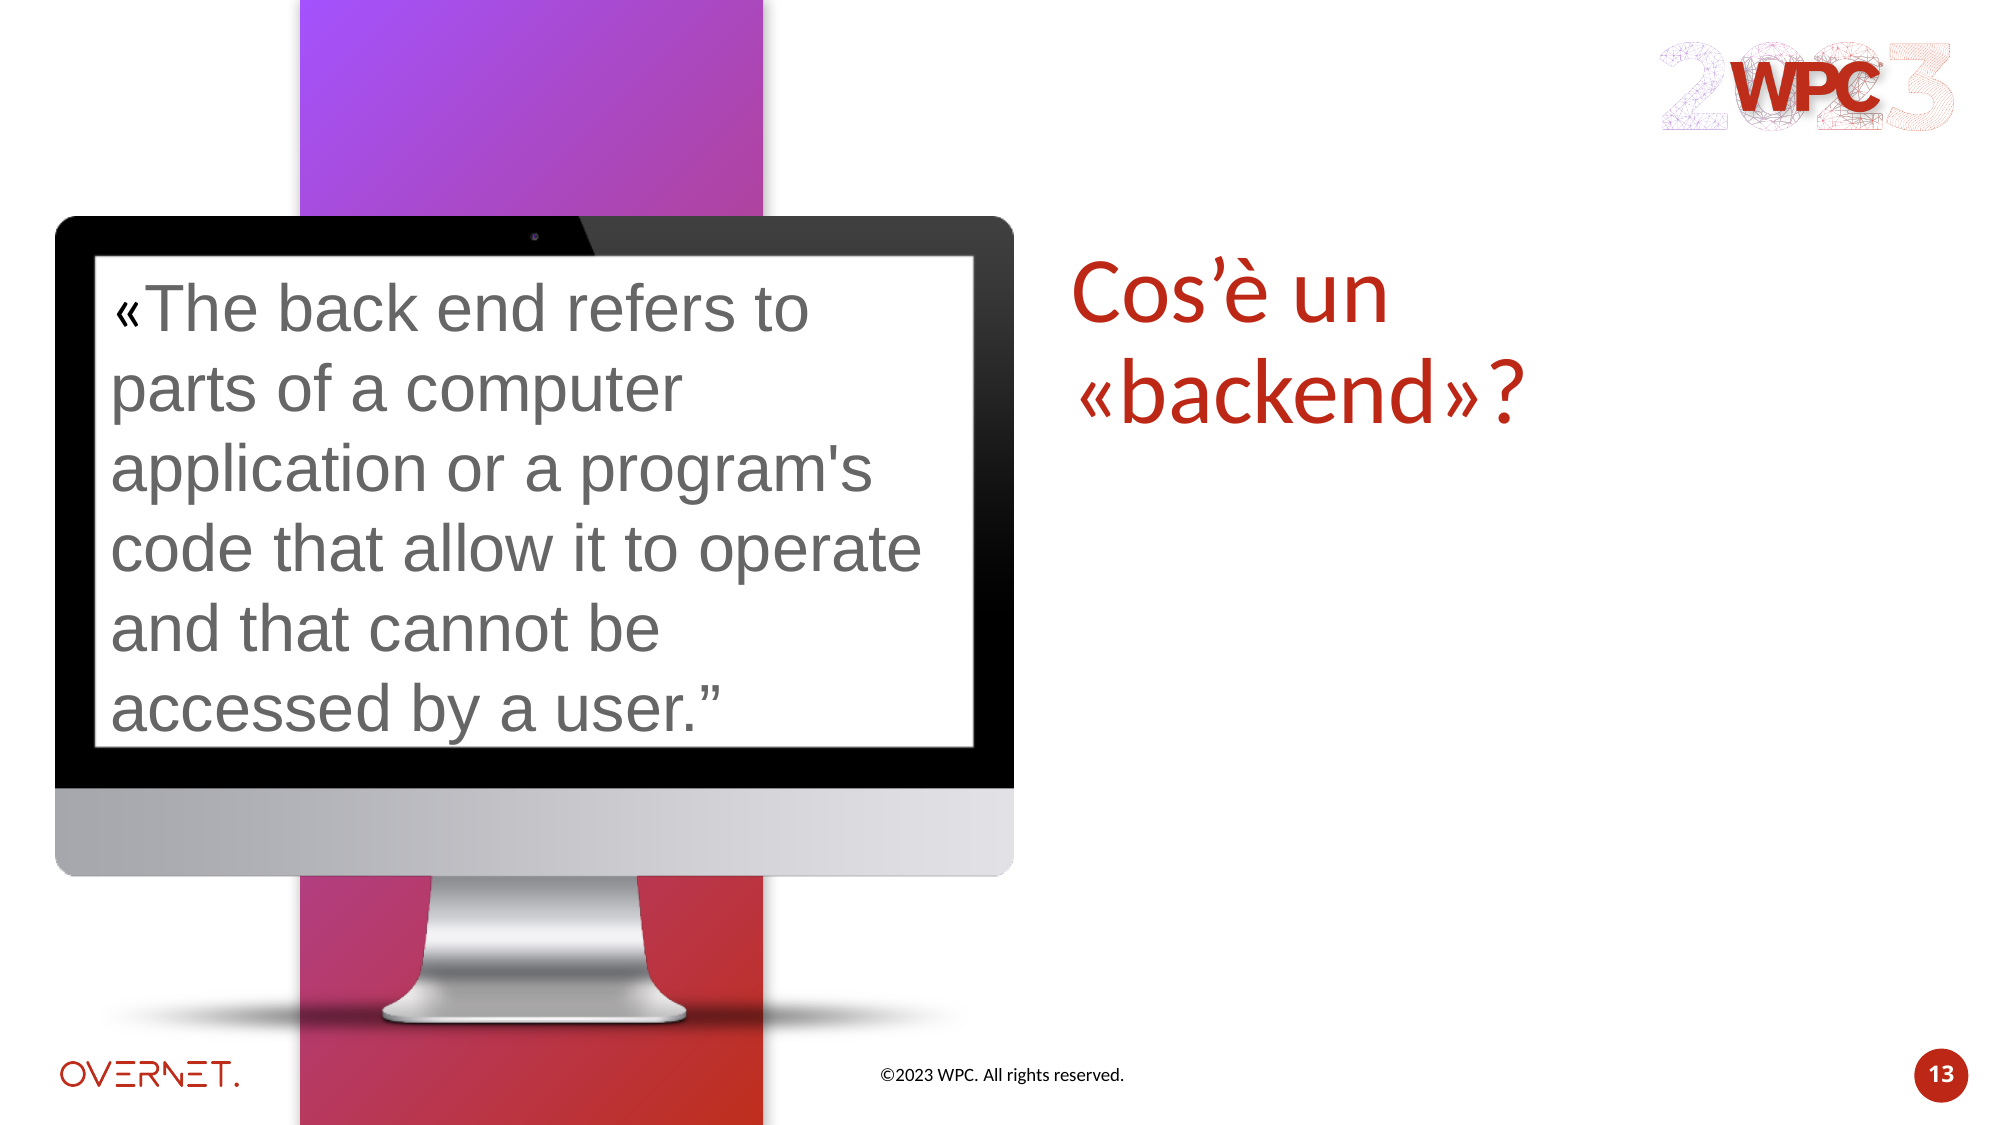

# Cos’è un «backend»?
«The back end refers to parts of a computer application or a program's code that allow it to operate and that cannot be accessed by a user.”